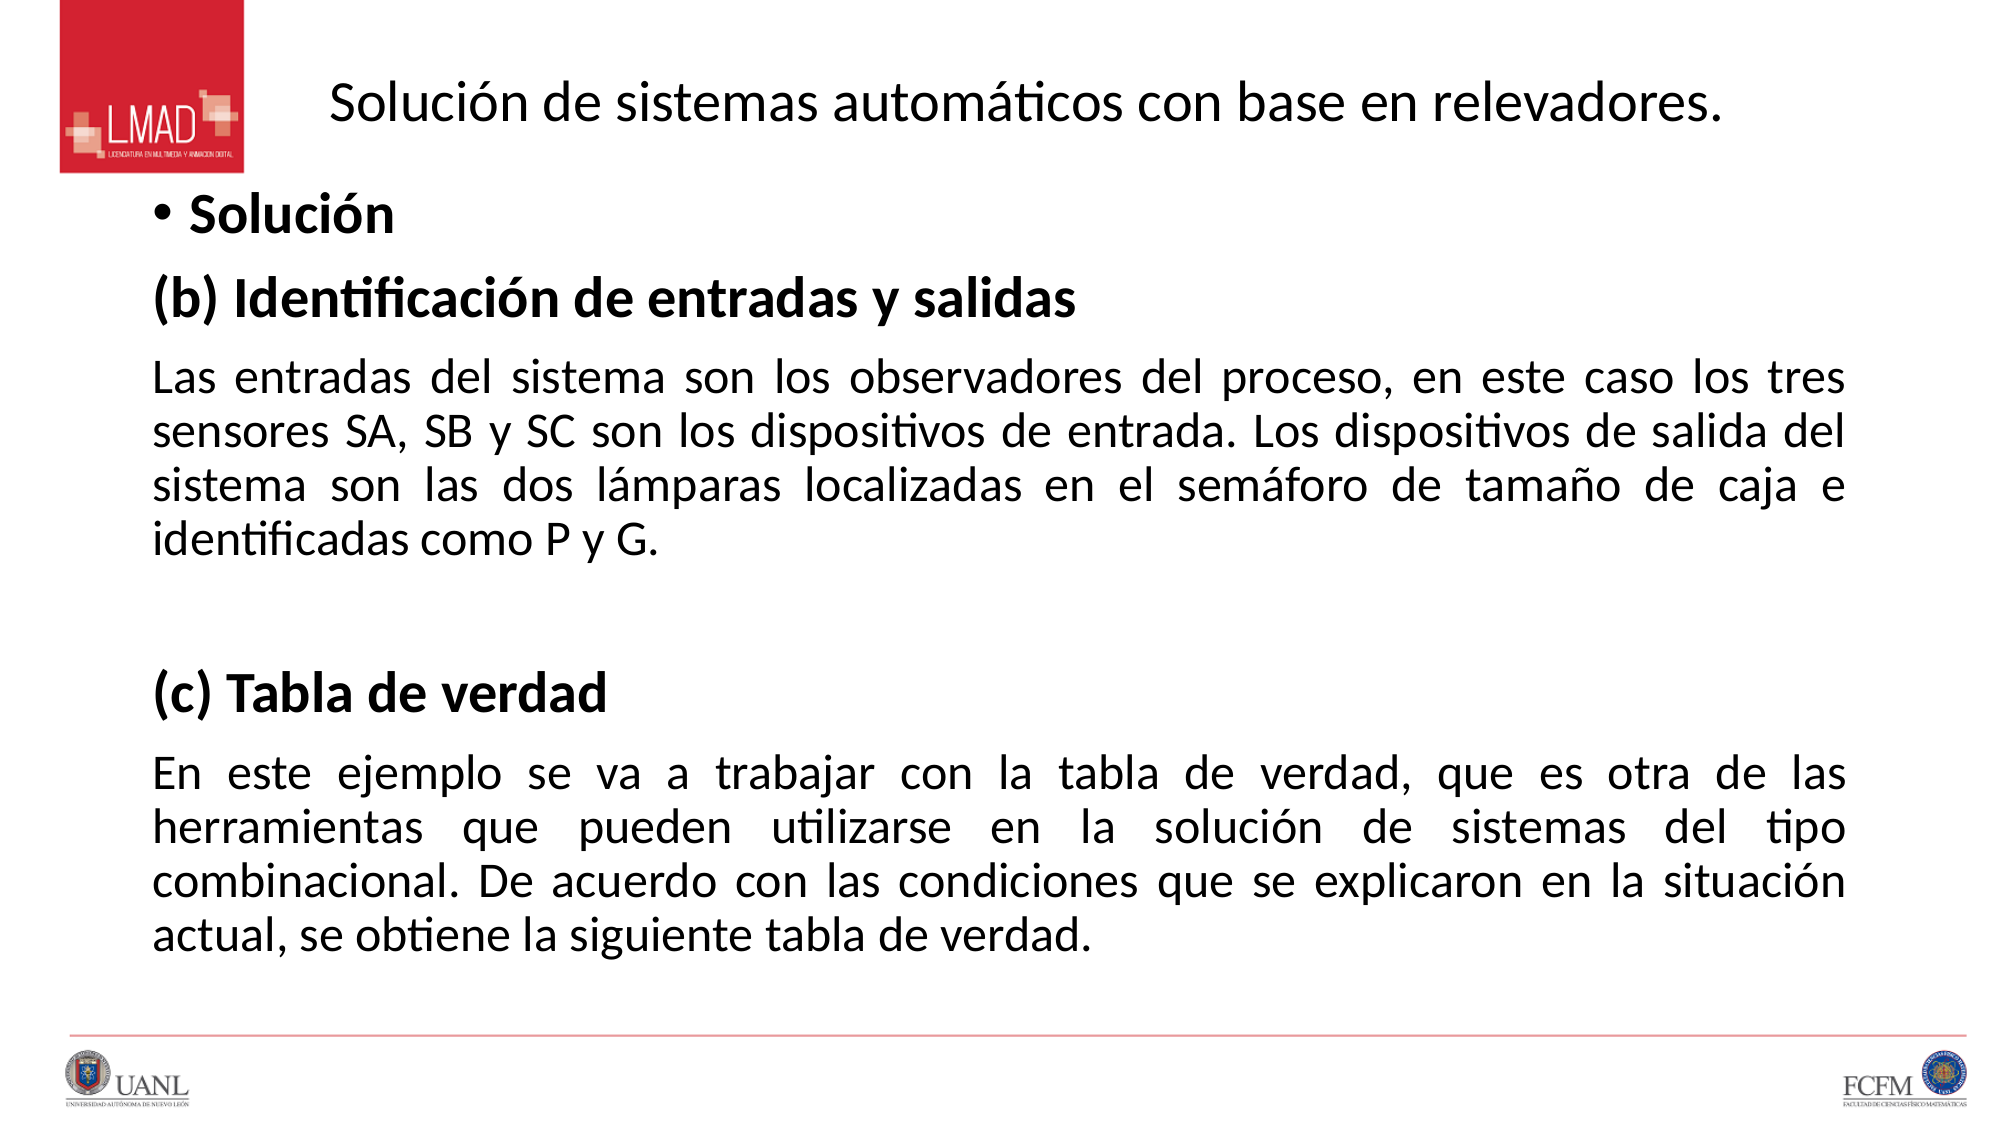

# Solución de sistemas automáticos con base en relevadores.
Solución
(b) Identificación de entradas y salidas
Las entradas del sistema son los observadores del proceso, en este caso los tres sensores SA, SB y SC son los dispositivos de entrada. Los dispositivos de salida del sistema son las dos lámparas localizadas en el semáforo de tamaño de caja e identificadas como P y G.

(c) Tabla de verdad
En este ejemplo se va a trabajar con la tabla de verdad, que es otra de las herramientas que pueden utilizarse en la solución de sistemas del tipo combinacional. De acuerdo con las condiciones que se explicaron en la situación actual, se obtiene la siguiente tabla de verdad.